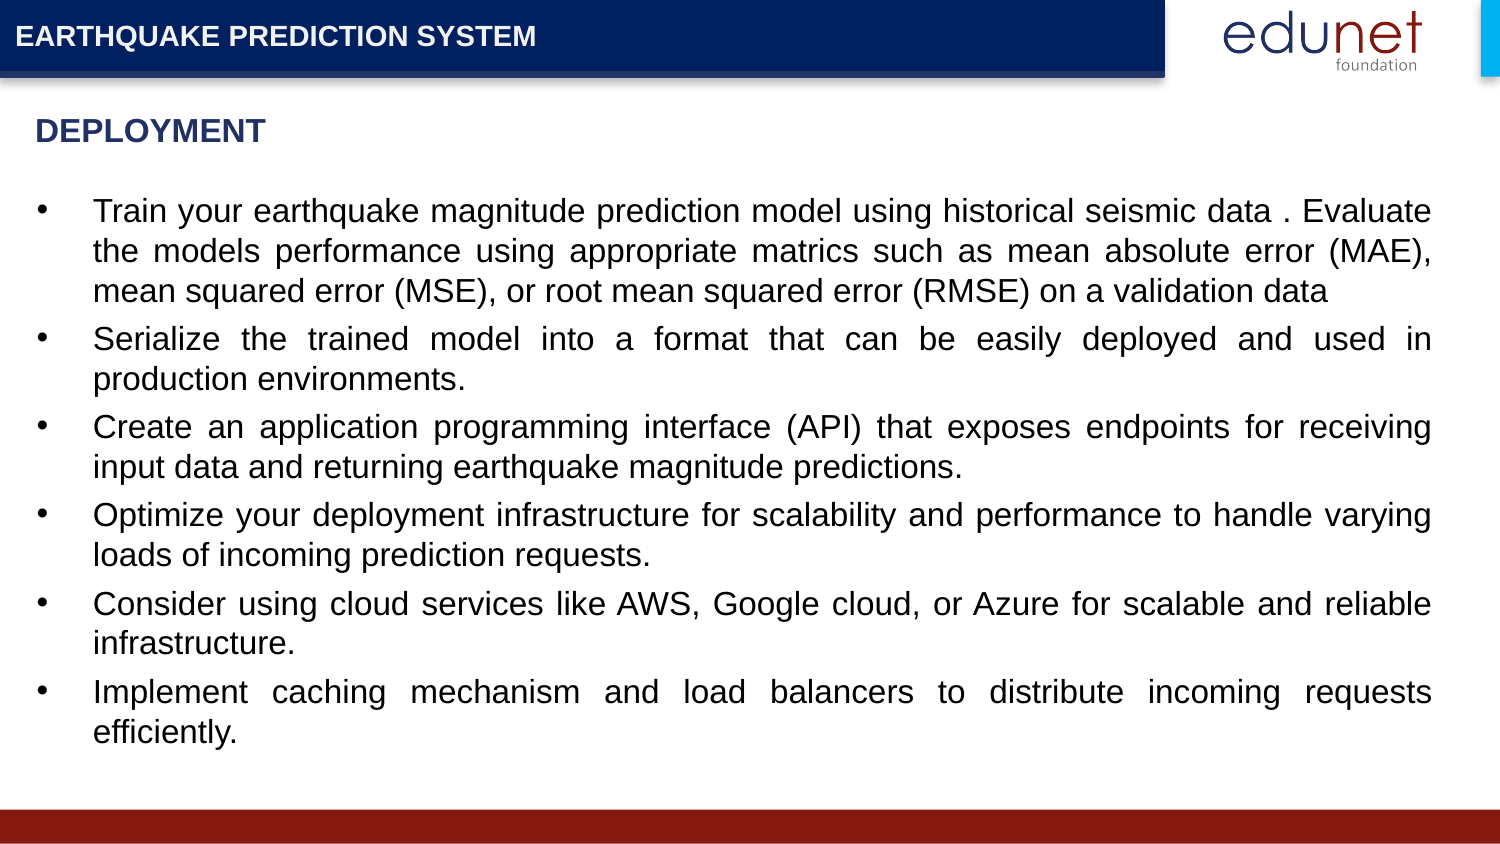

EARTHQUAKE PREDICTION SYSTEM
DEPLOYMENT
Train your earthquake magnitude prediction model using historical seismic data . Evaluate the models performance using appropriate matrics such as mean absolute error (MAE), mean squared error (MSE), or root mean squared error (RMSE) on a validation data
Serialize the trained model into a format that can be easily deployed and used in production environments.
Create an application programming interface (API) that exposes endpoints for receiving input data and returning earthquake magnitude predictions.
Optimize your deployment infrastructure for scalability and performance to handle varying loads of incoming prediction requests.
Consider using cloud services like AWS, Google cloud, or Azure for scalable and reliable infrastructure.
Implement caching mechanism and load balancers to distribute incoming requests efficiently.